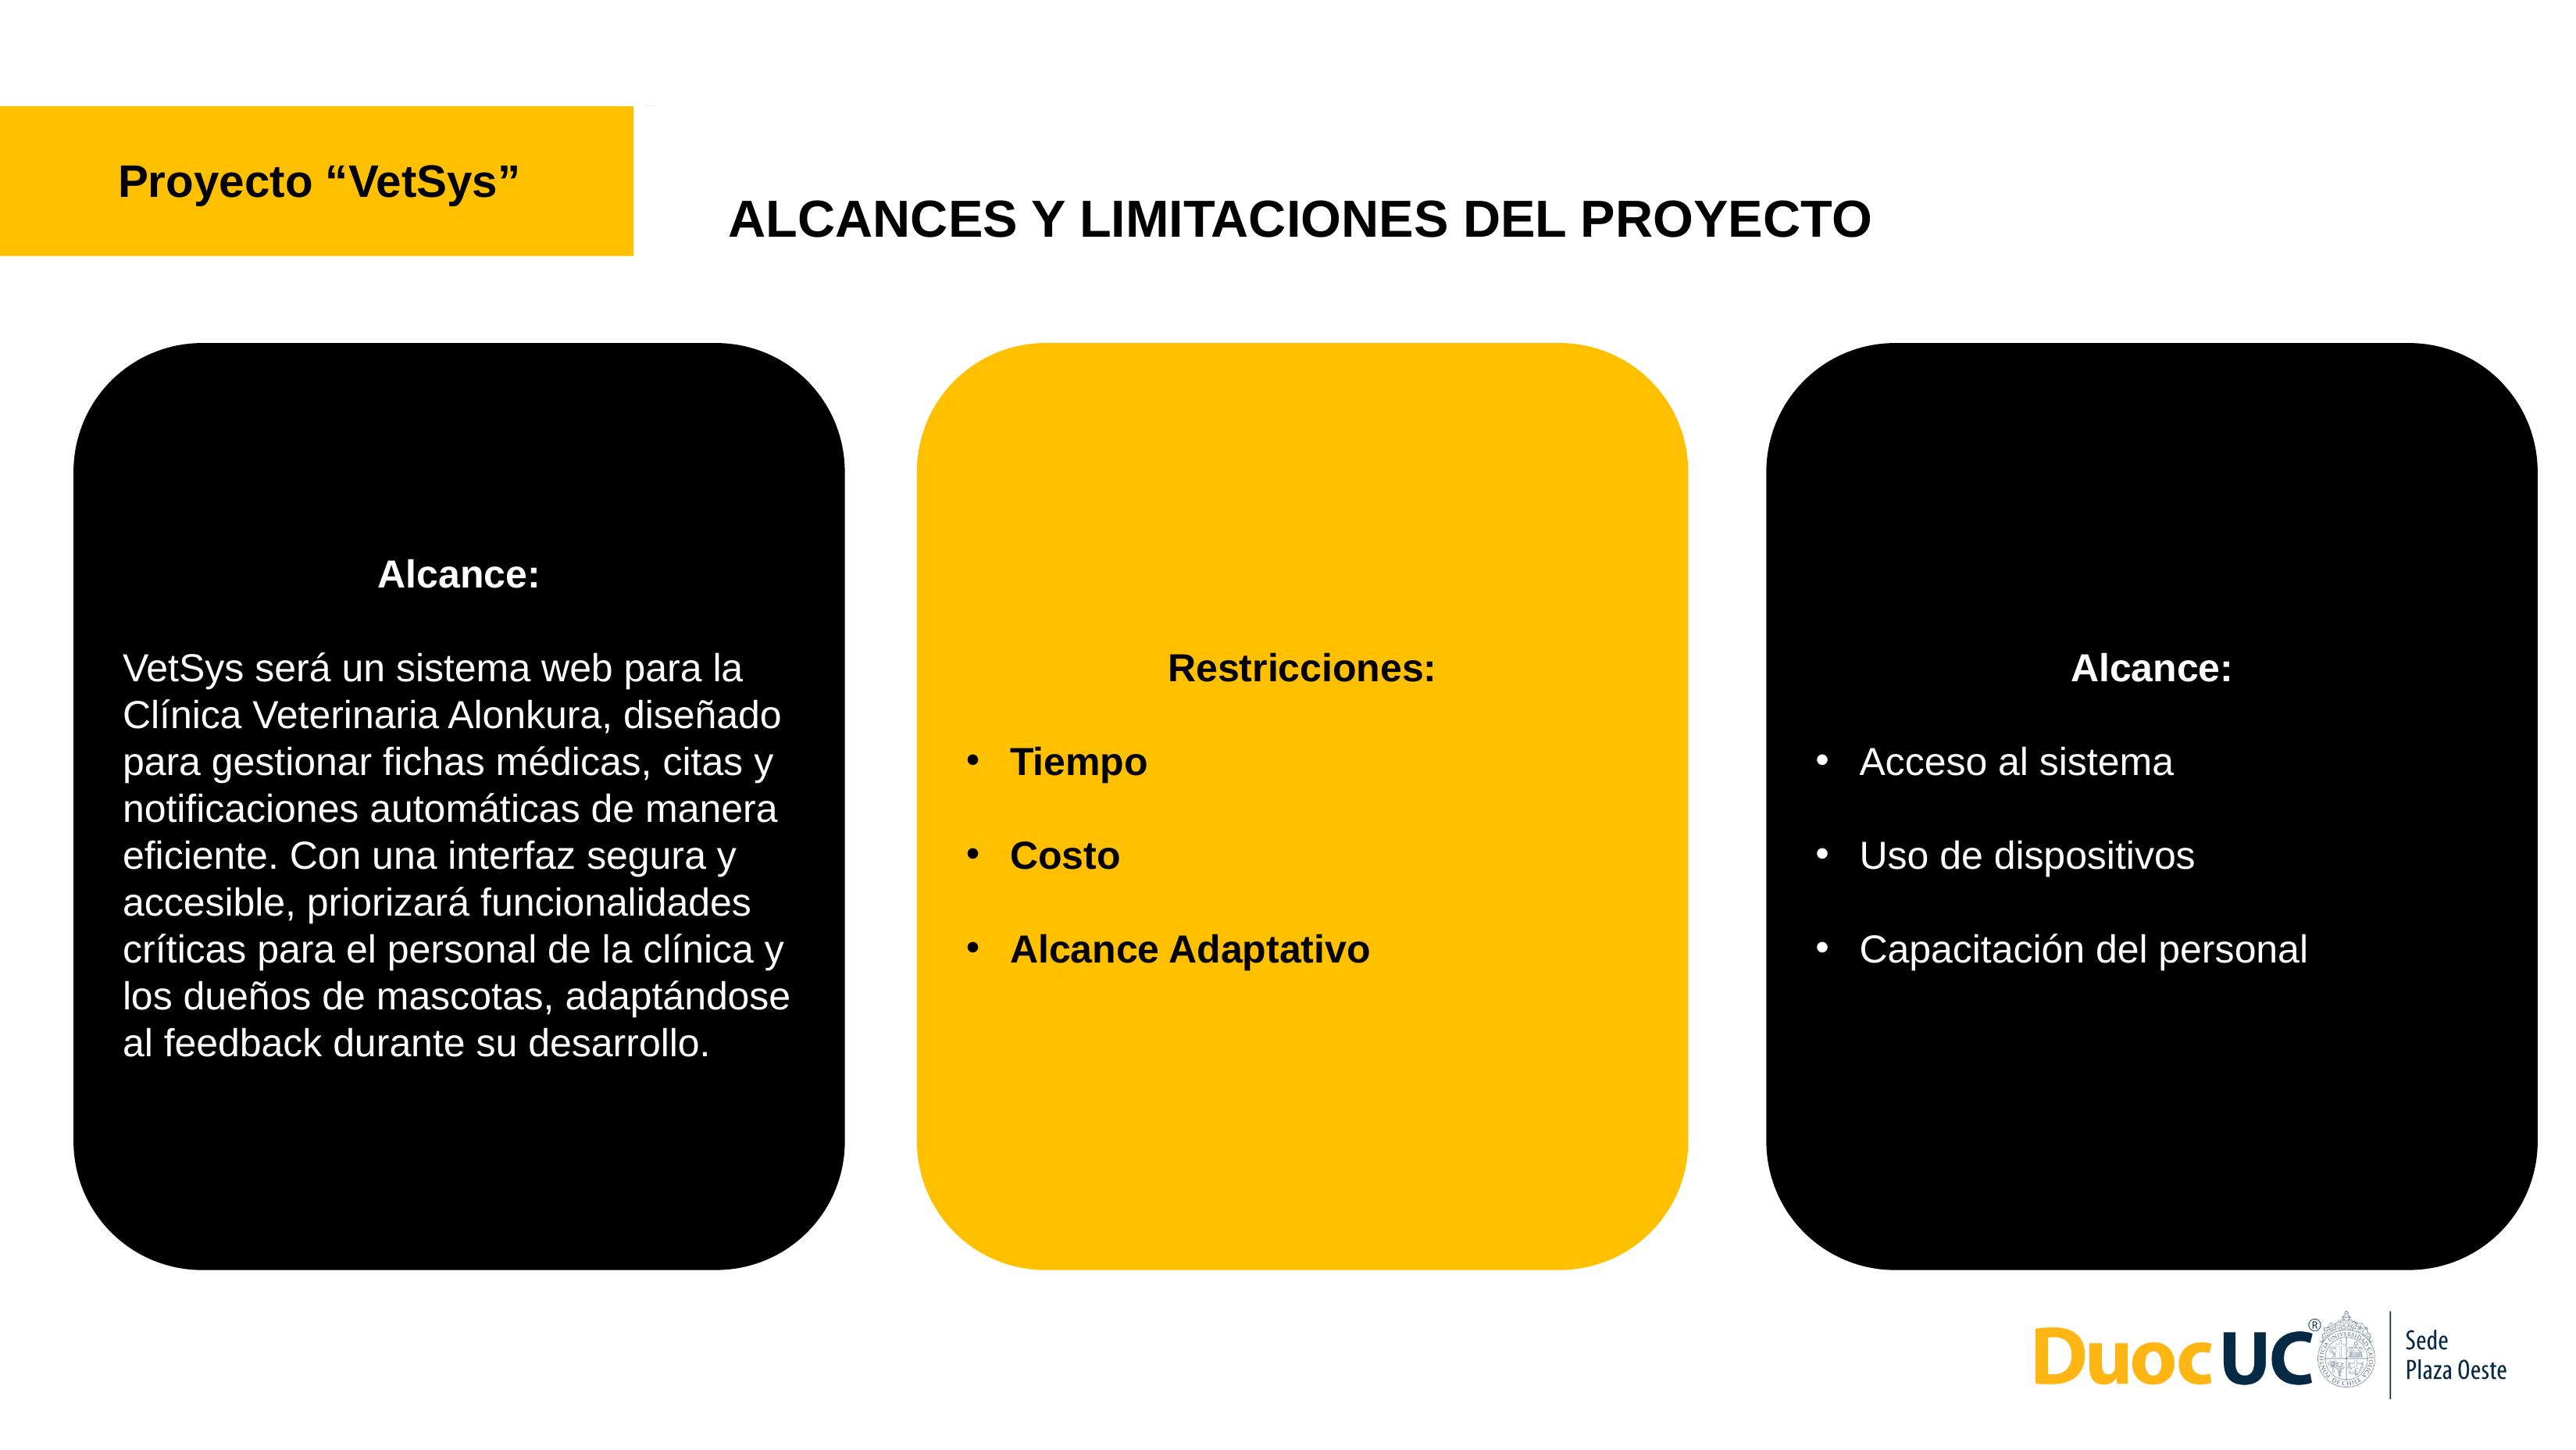

Proyecto “VetSys”
ALCANCES Y LIMITACIONES DEL PROYECTO
Alcance:

Acceso al sistema

Uso de dispositivos

Capacitación del personal
Alcance:

VetSys será un sistema web para la Clínica Veterinaria Alonkura, diseñado para gestionar fichas médicas, citas y notificaciones automáticas de manera eficiente. Con una interfaz segura y accesible, priorizará funcionalidades críticas para el personal de la clínica y los dueños de mascotas, adaptándose al feedback durante su desarrollo.
Restricciones:

Tiempo

Costo

Alcance Adaptativo